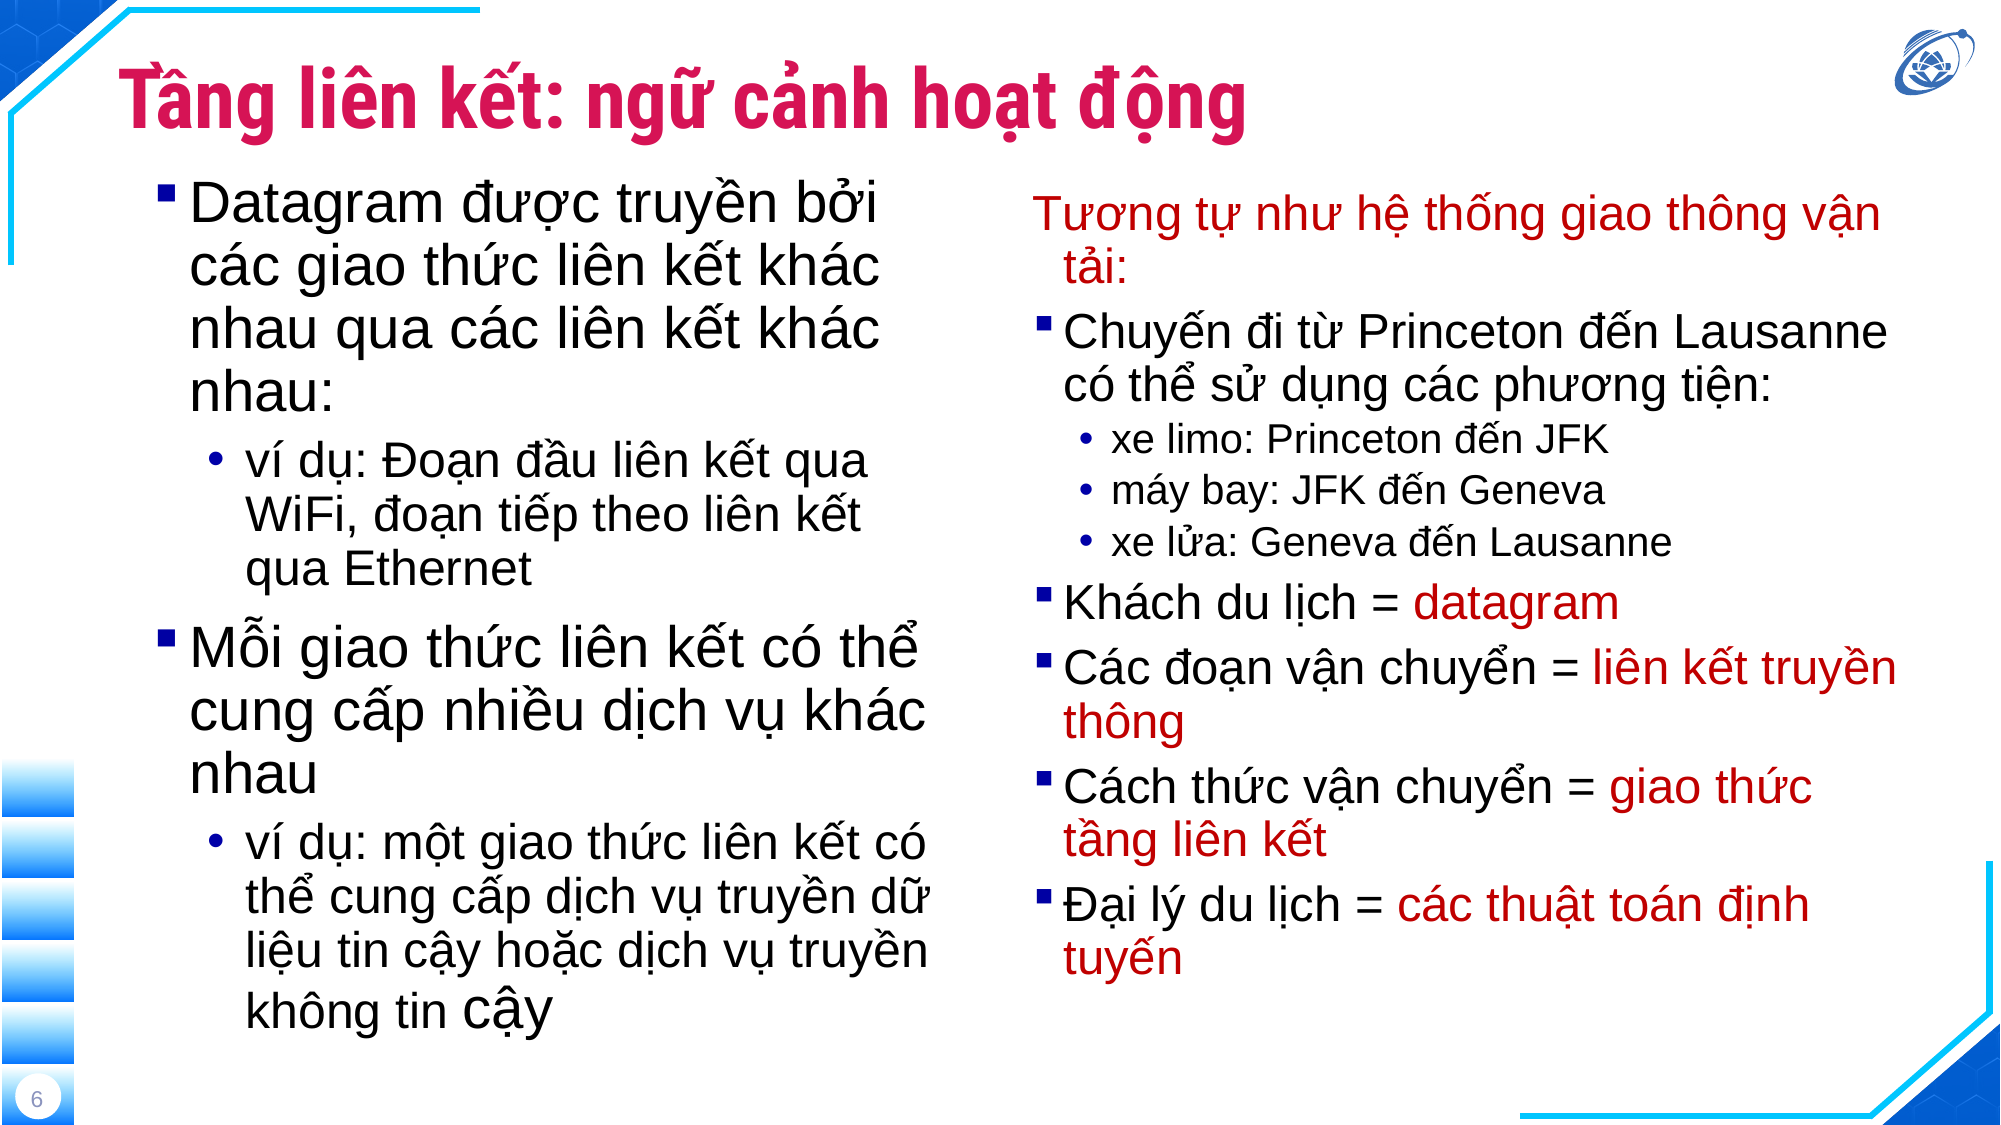

# Tầng liên kết: ngữ cảnh hoạt động
Datagram được truyền bởi các giao thức liên kết khác nhau qua các liên kết khác nhau:
ví dụ: Đoạn đầu liên kết qua WiFi, đoạn tiếp theo liên kết qua Ethernet
Mỗi giao thức liên kết có thể cung cấp nhiều dịch vụ khác nhau
ví dụ: một giao thức liên kết có thể cung cấp dịch vụ truyền dữ liệu tin cậy hoặc dịch vụ truyền không tin cậy
Tương tự như hệ thống giao thông vận tải:
Chuyến đi từ Princeton đến Lausanne có thể sử dụng các phương tiện:
xe limo: Princeton đến JFK
máy bay: JFK đến Geneva
xe lửa: Geneva đến Lausanne
Khách du lịch = datagram
Các đoạn vận chuyển = liên kết truyền thông
Cách thức vận chuyển = giao thức tầng liên kết
Đại lý du lịch = các thuật toán định tuyến

6